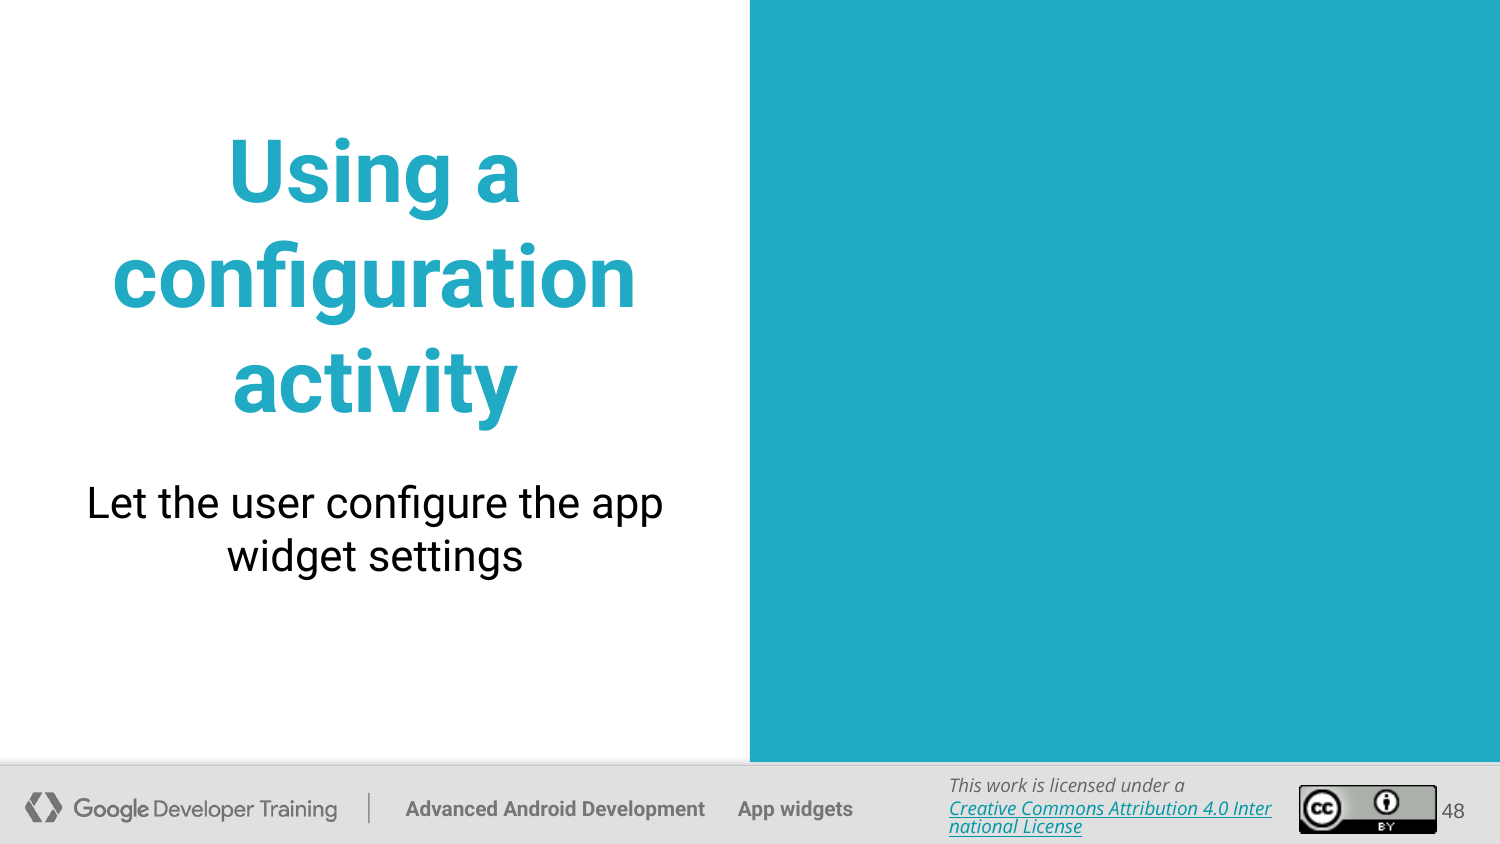

# Using a configuration activity
Let the user configure the app widget settings
48